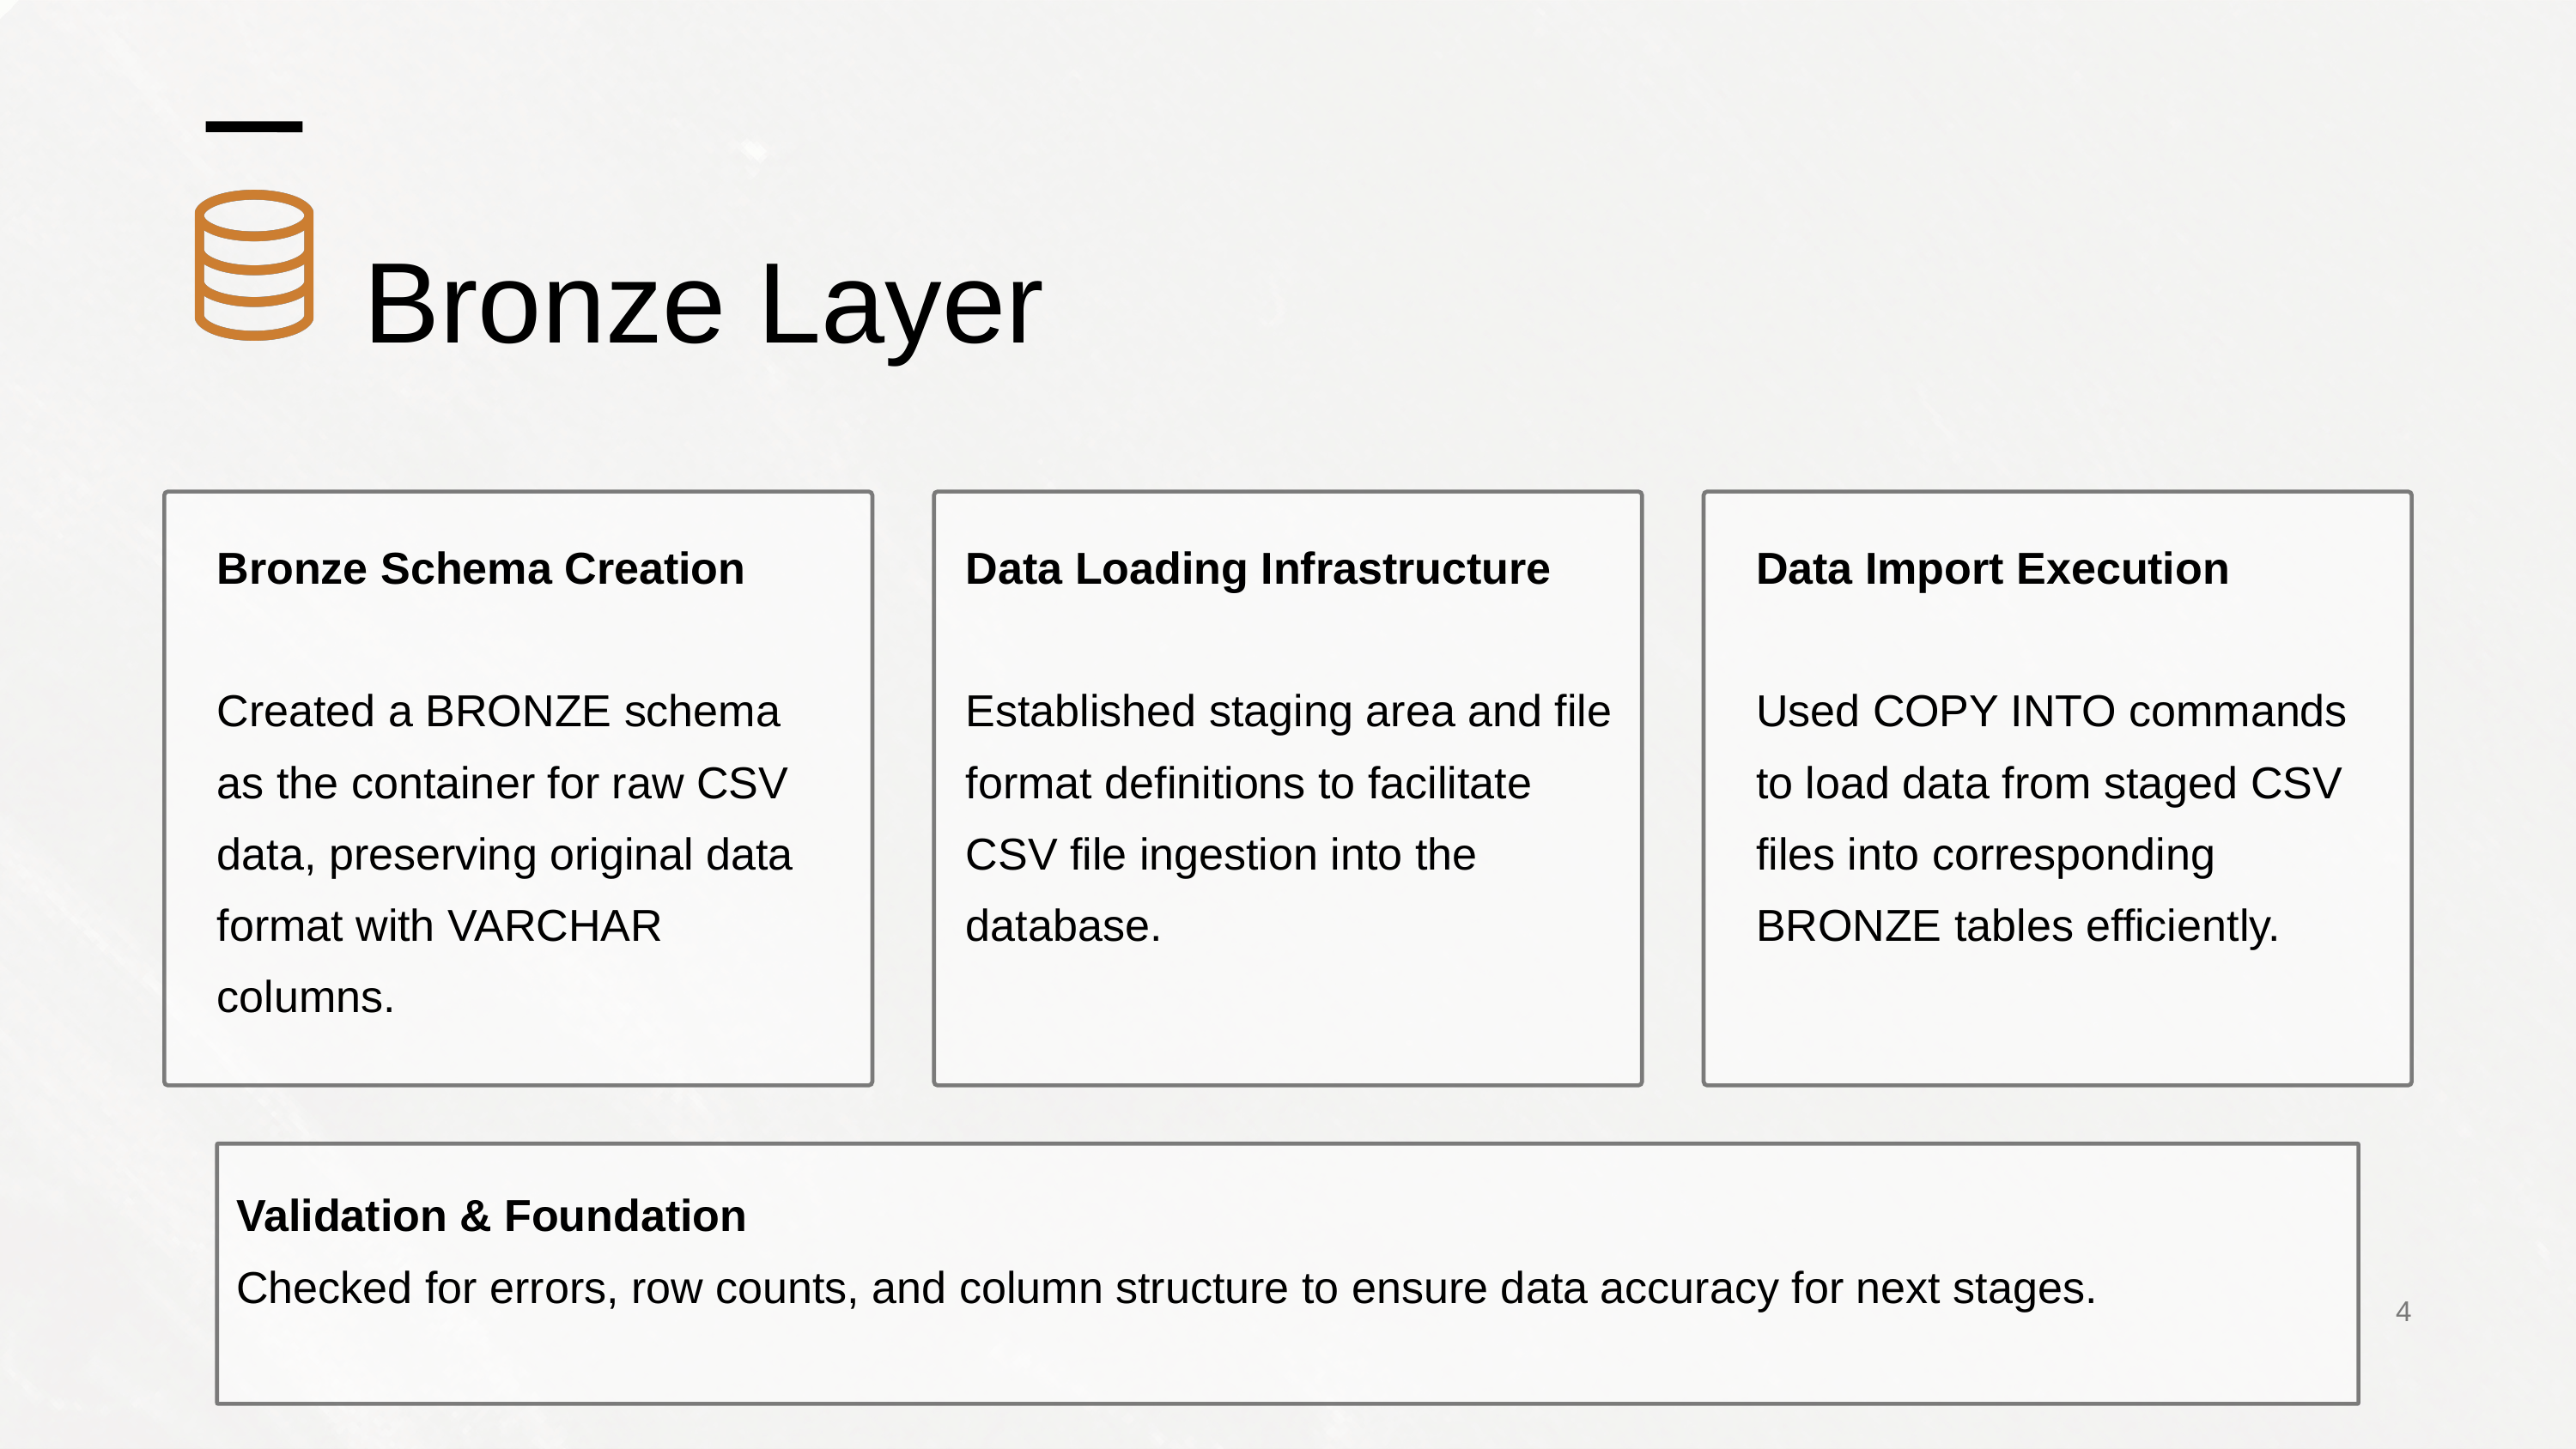

Bronze Layer

Bronze Schema Creation
​
Created a BRONZE schema as the container for raw CSV data, preserving original data format with VARCHAR columns.

Data Loading Infrastructure
​
Established staging area and file format definitions to facilitate CSV file ingestion into the database.

Data Import Execution​

Used COPY INTO commands to load data from staged CSV files into corresponding BRONZE tables efficiently.

Validation & Foundation
Checked for errors, row counts, and column structure to ensure data accuracy for next stages.

4